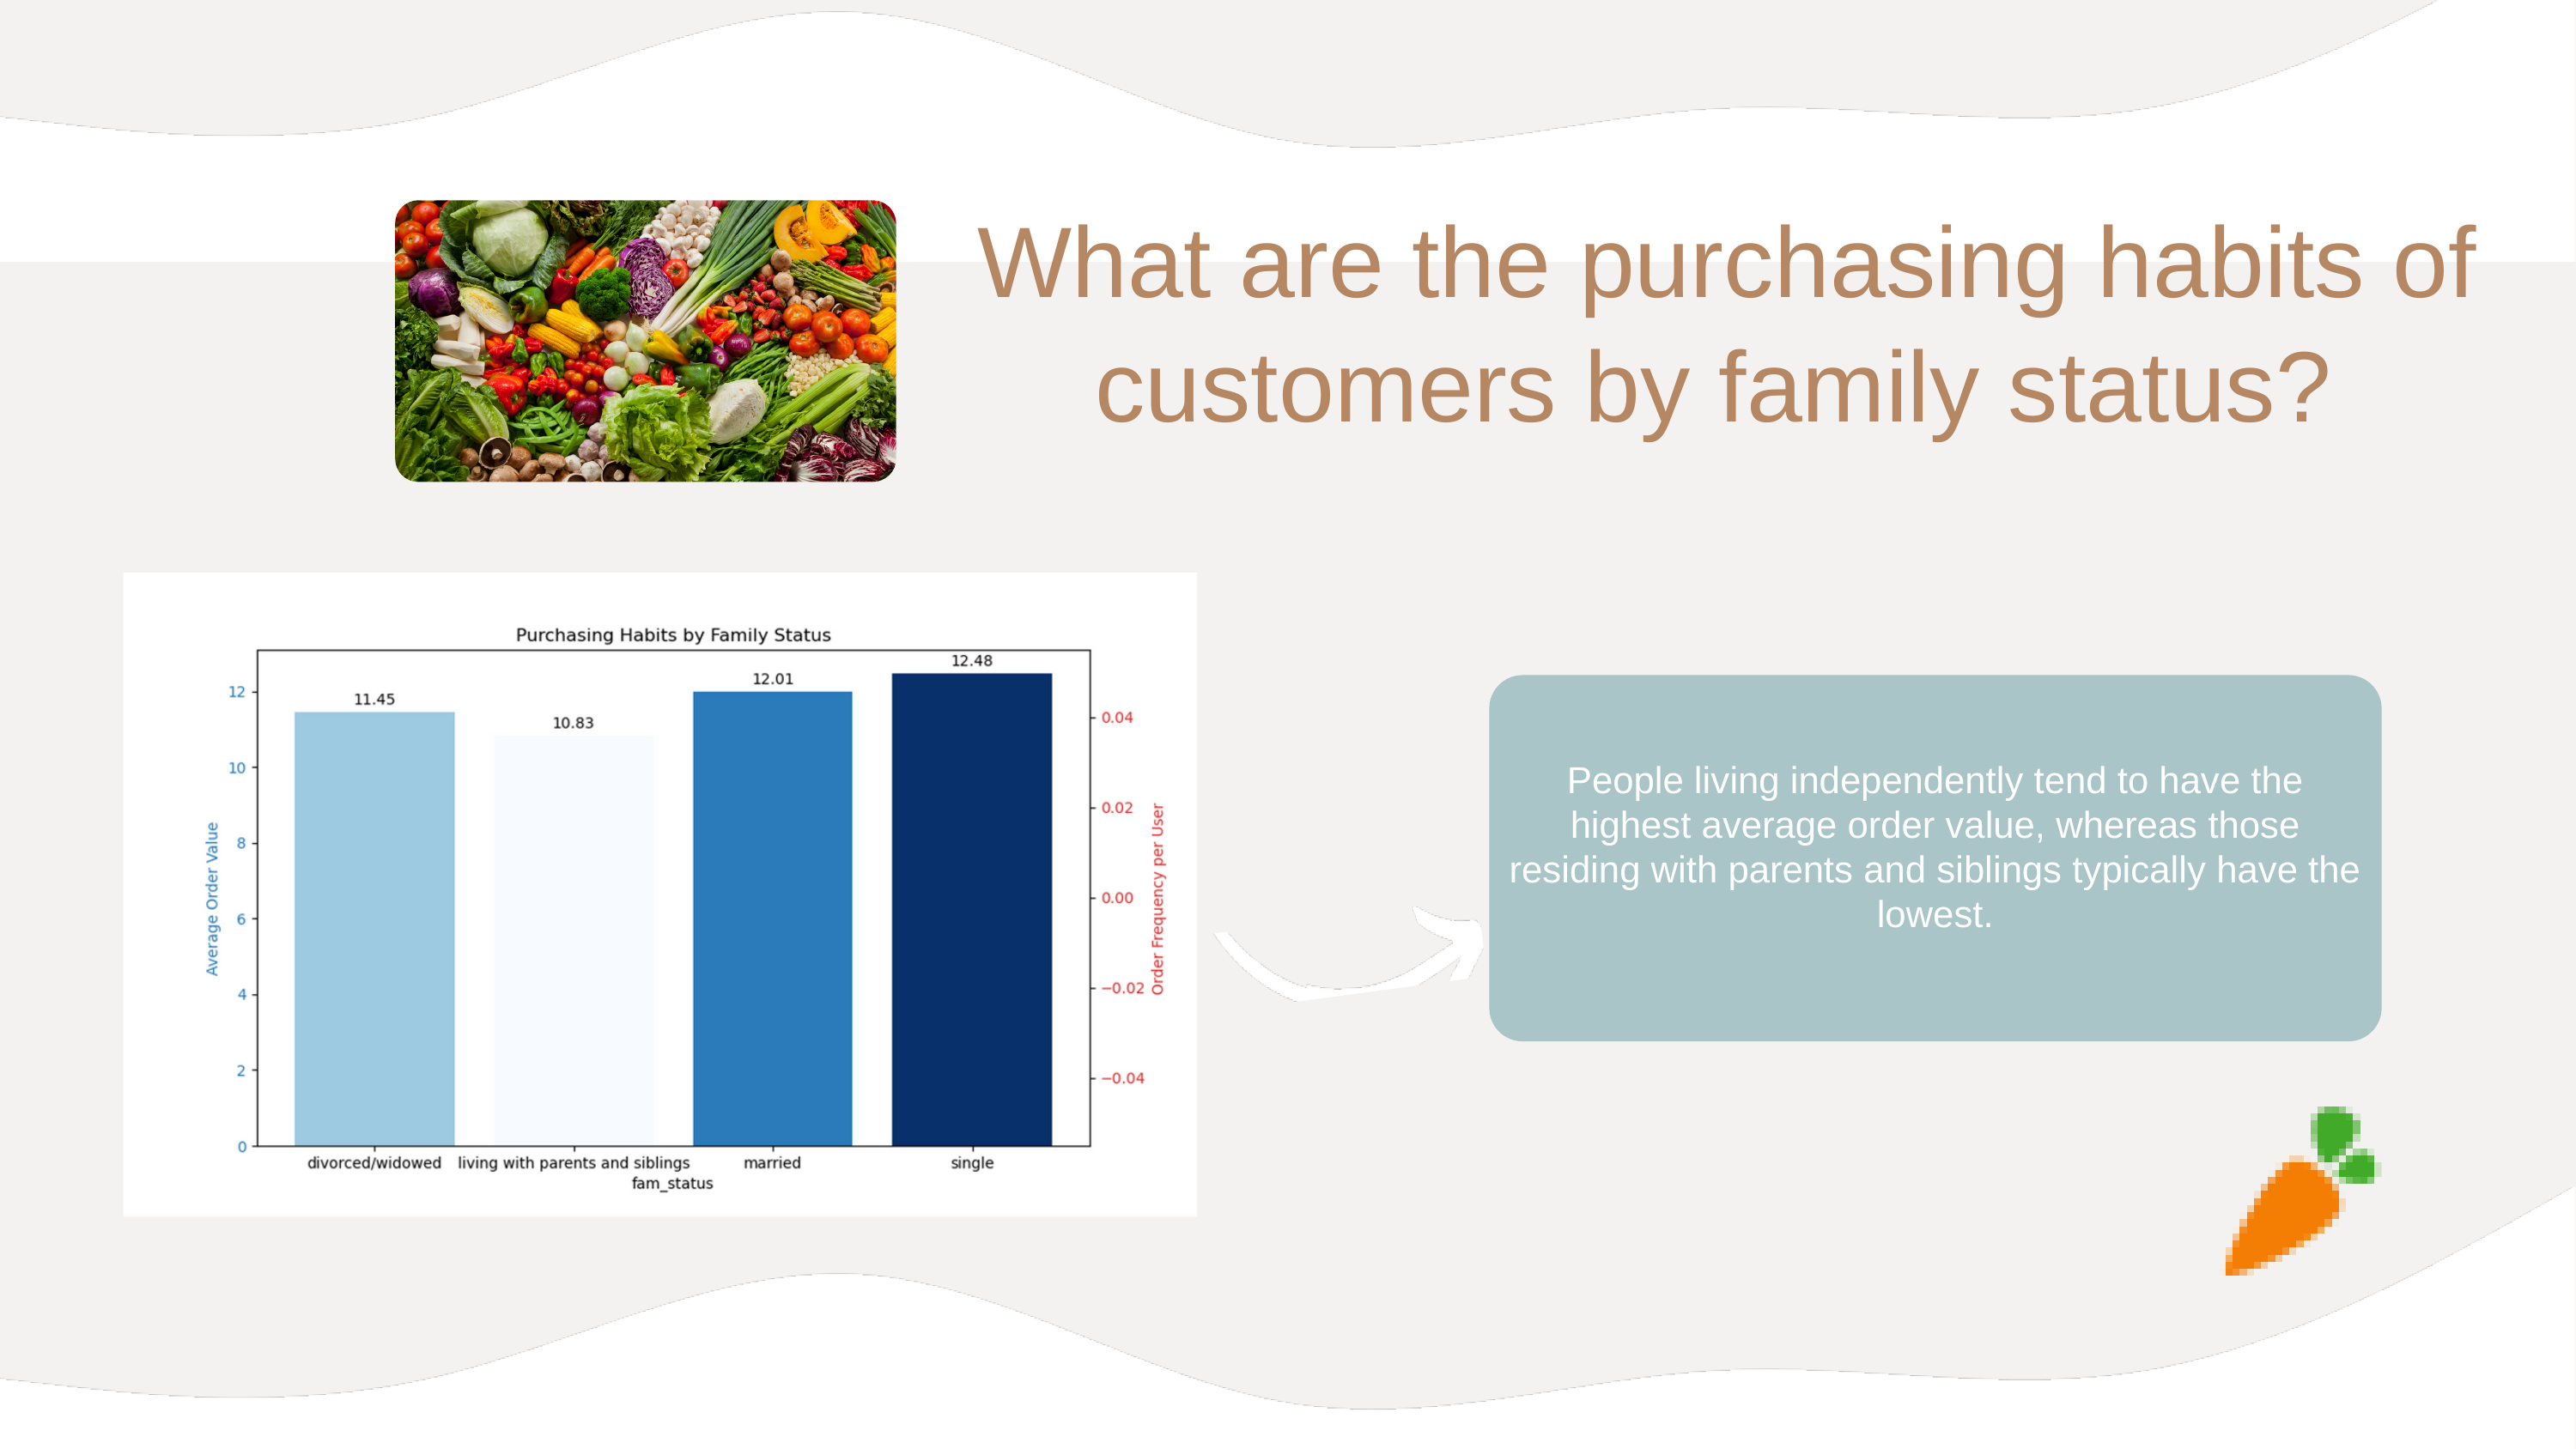

What are the purchasing habits of customers by family status?

People living independently tend to have the highest average order value, whereas those residing with parents and siblings typically have the lowest.